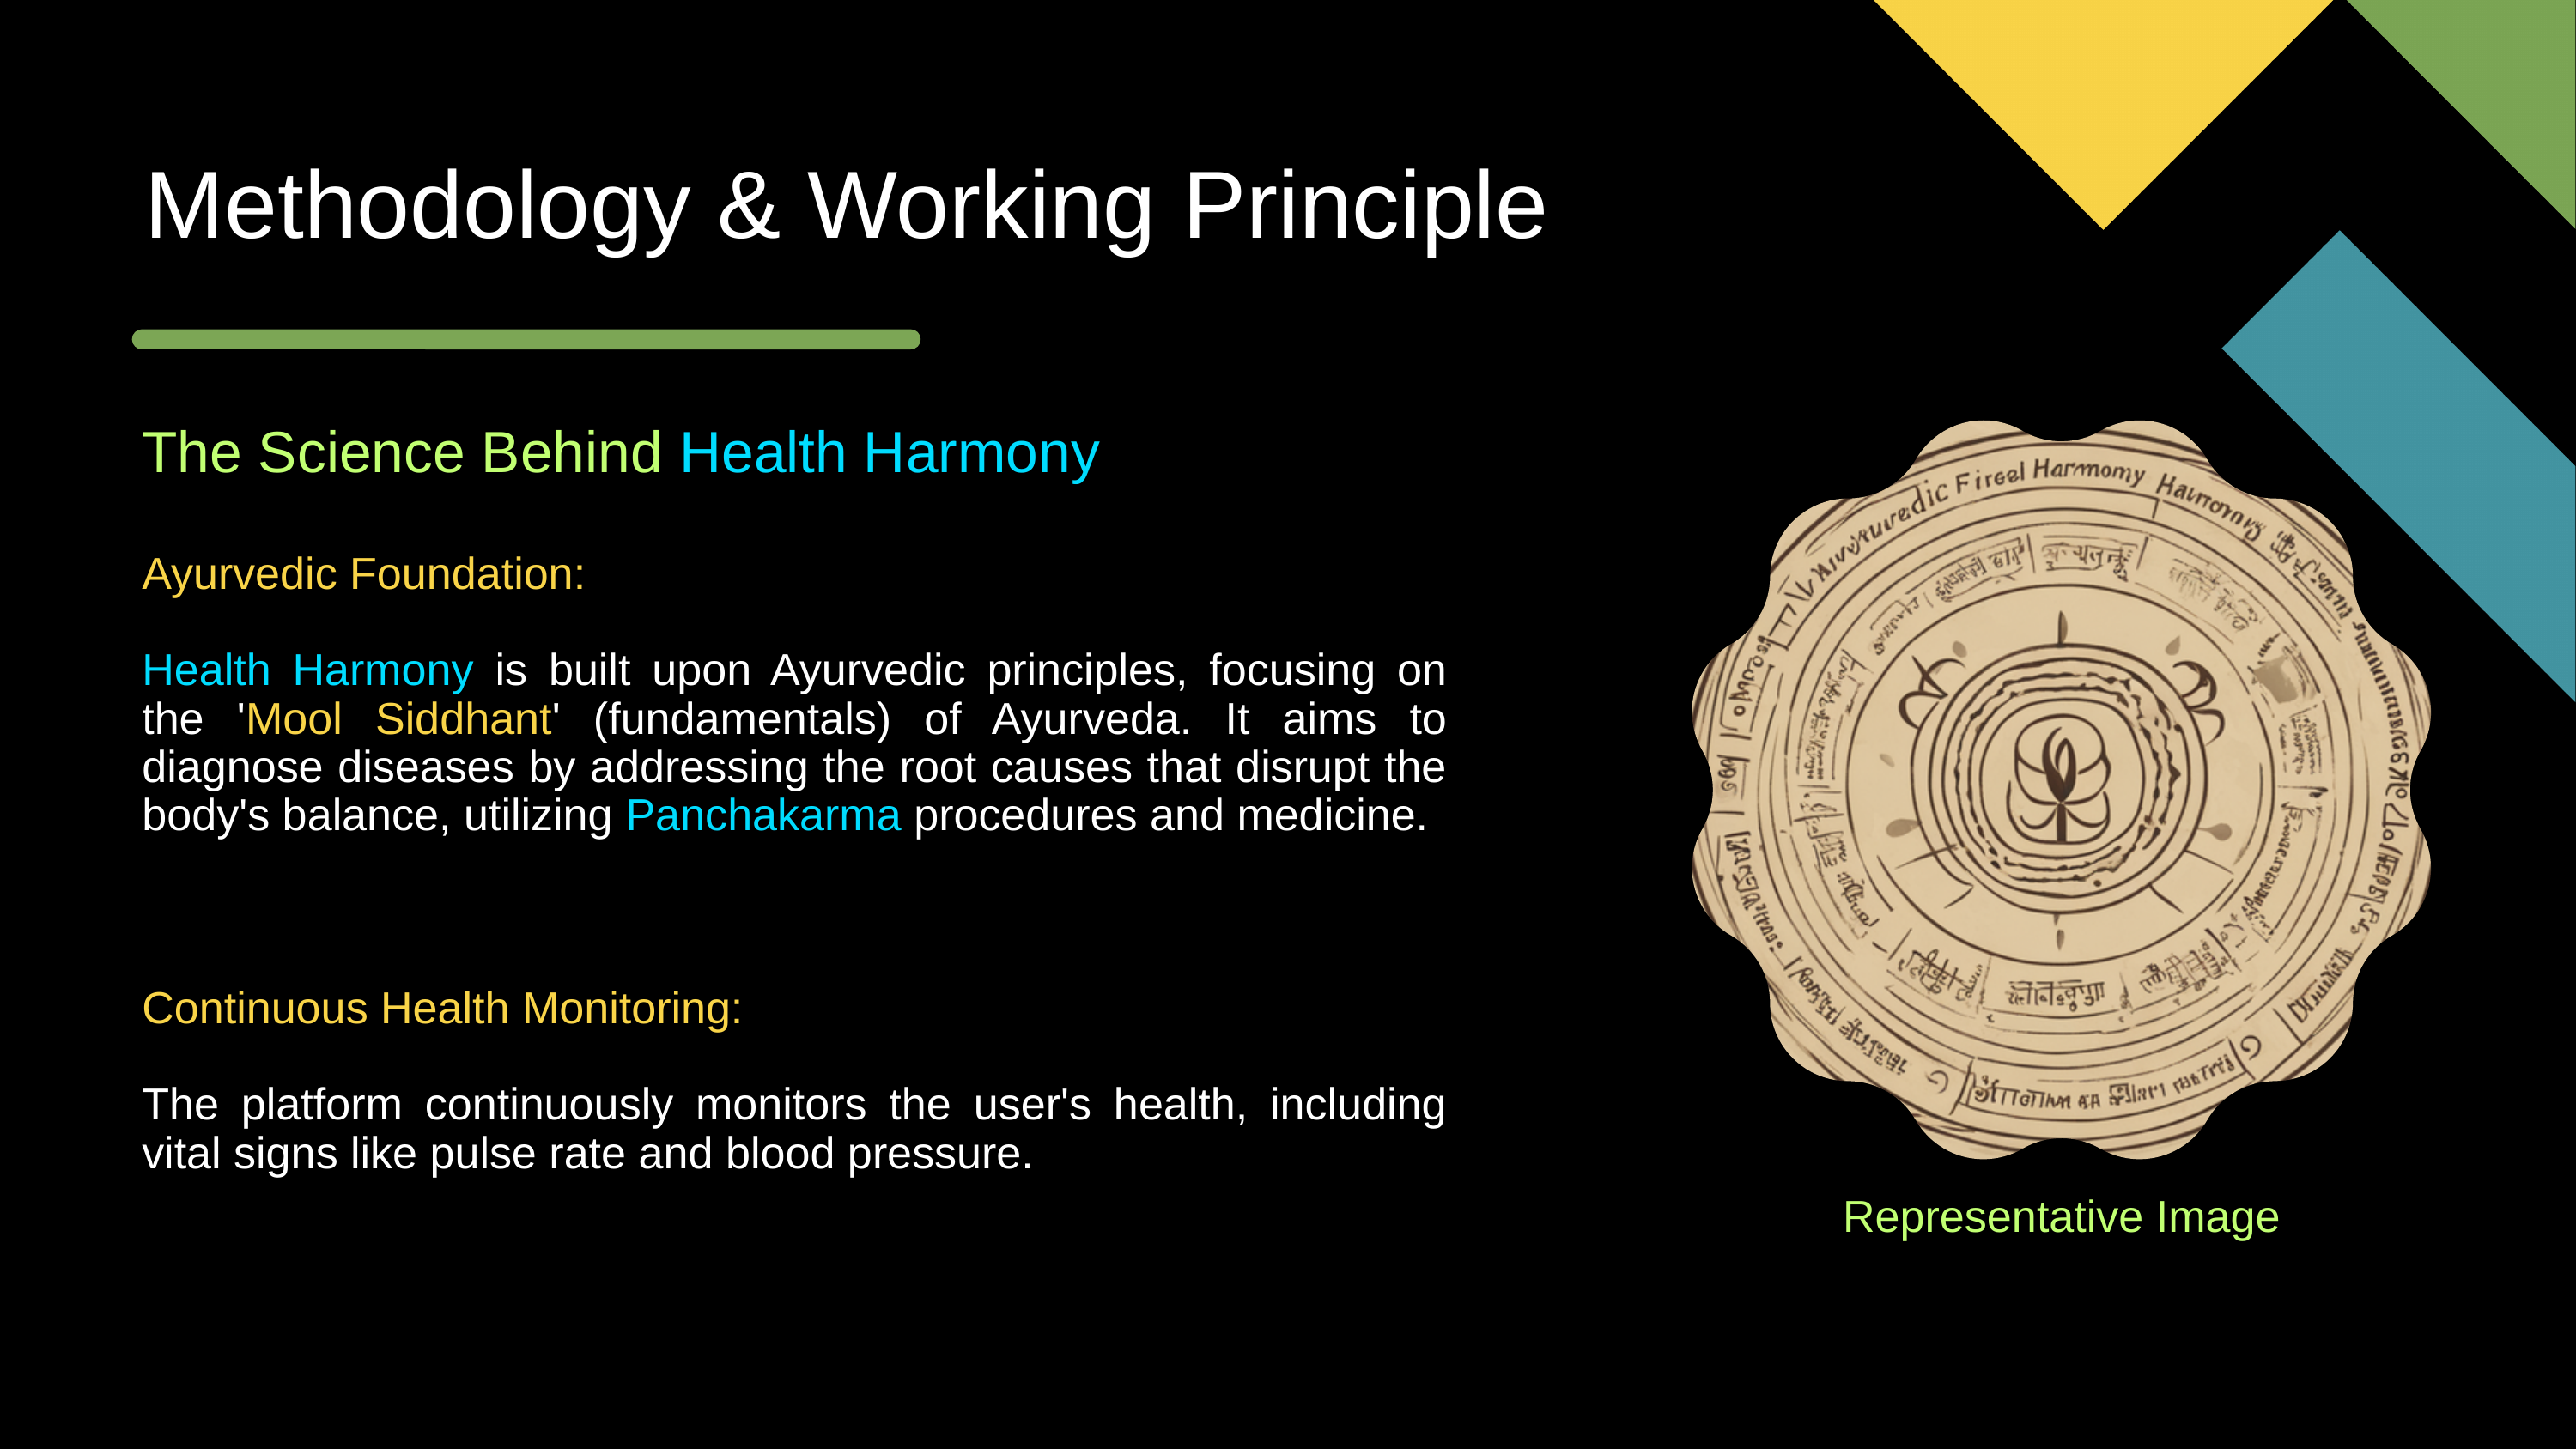

Methodology & Working Principle

The Science Behind Health Harmony
Ayurvedic Foundation:

Health Harmony is built upon Ayurvedic principles, focusing on the 'Mool Siddhant' (fundamentals) of Ayurveda. It aims to diagnose diseases by addressing the root causes that disrupt the body's balance, utilizing Panchakarma procedures and medicine.

Continuous Health Monitoring:

The platform continuously monitors the user's health, including vital signs like pulse rate and blood pressure.

Representative Image